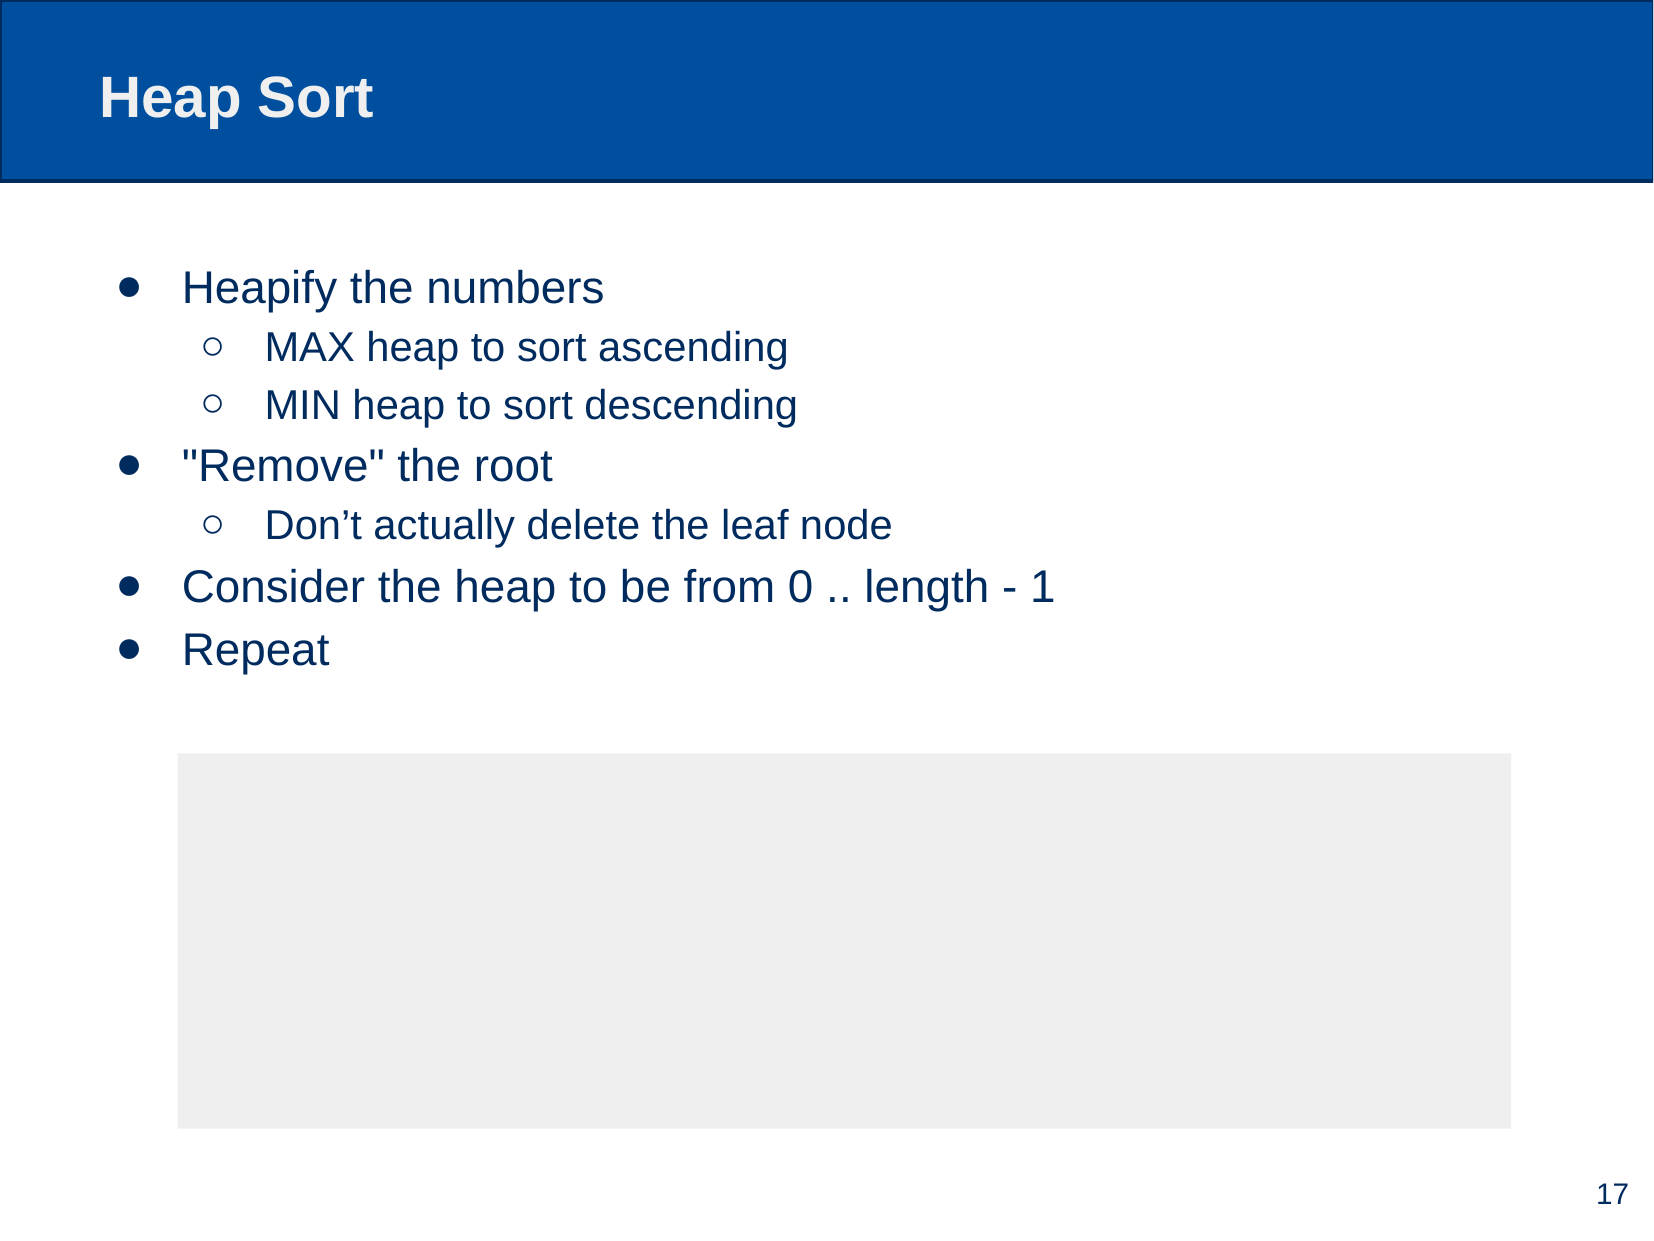

# Heap Sort
Heapify the numbers
MAX heap to sort ascending
MIN heap to sort descending
"Remove" the root
Don’t actually delete the leaf node
Consider the heap to be from 0 .. length - 1
Repeat

37
8
12
42
42
15
3
5
9
42
5
7
42
15
7
8
15
9
37
42
9
15
37
37
42
42
37
9
3
37
12
5
7
9
8
42
9
15
15
37

12

7

8

37

15

42

9

17